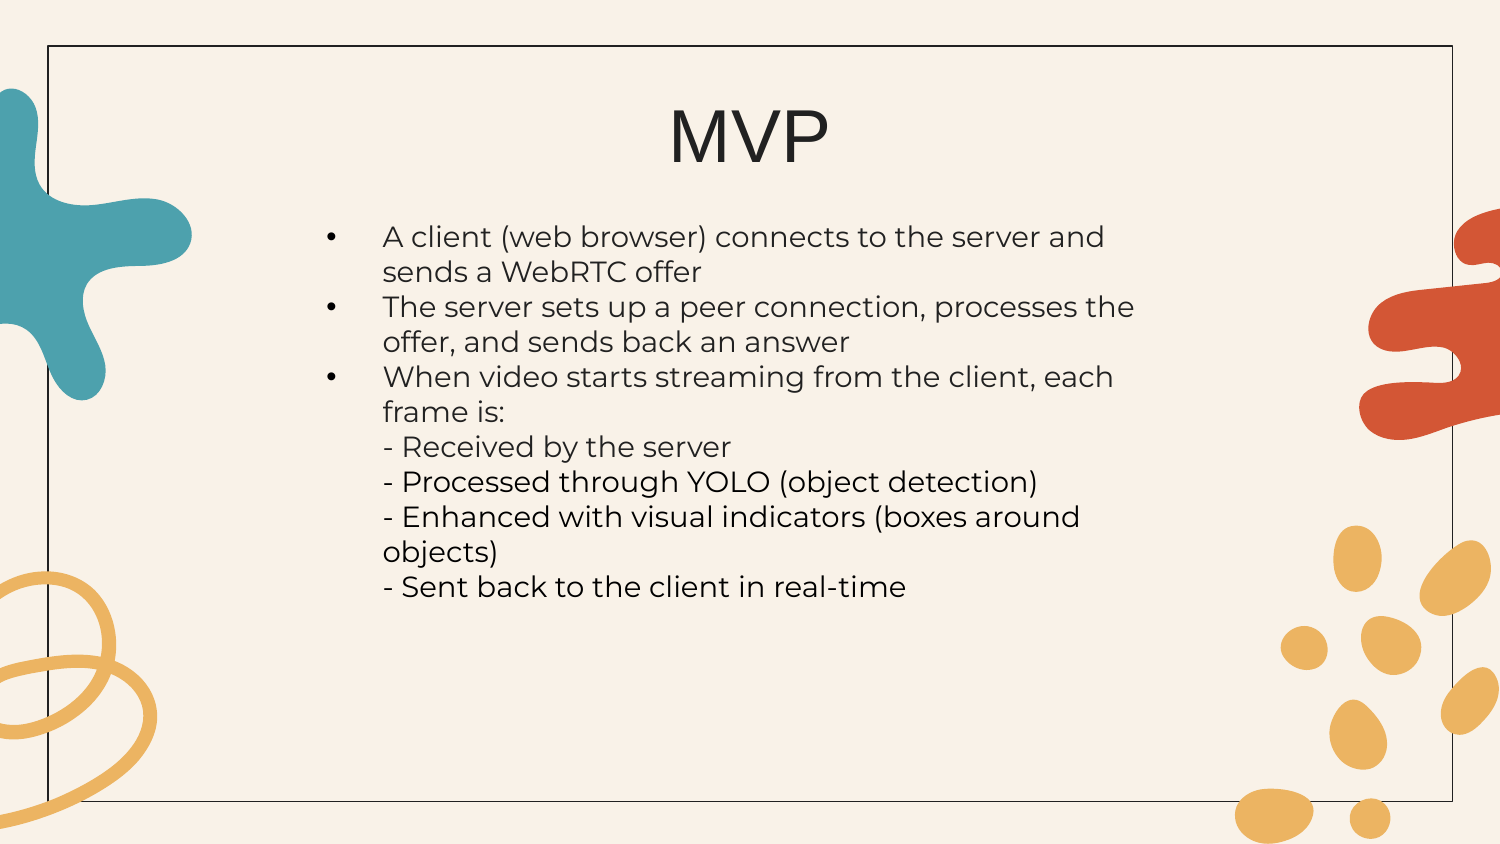

MVP
A client (web browser) connects to the server and sends a WebRTC offer
The server sets up a peer connection, processes the offer, and sends back an answer
When video starts streaming from the client, each frame is:
- Received by the server
- Processed through YOLO (object detection)
- Enhanced with visual indicators (boxes around objects)
- Sent back to the client in real-time